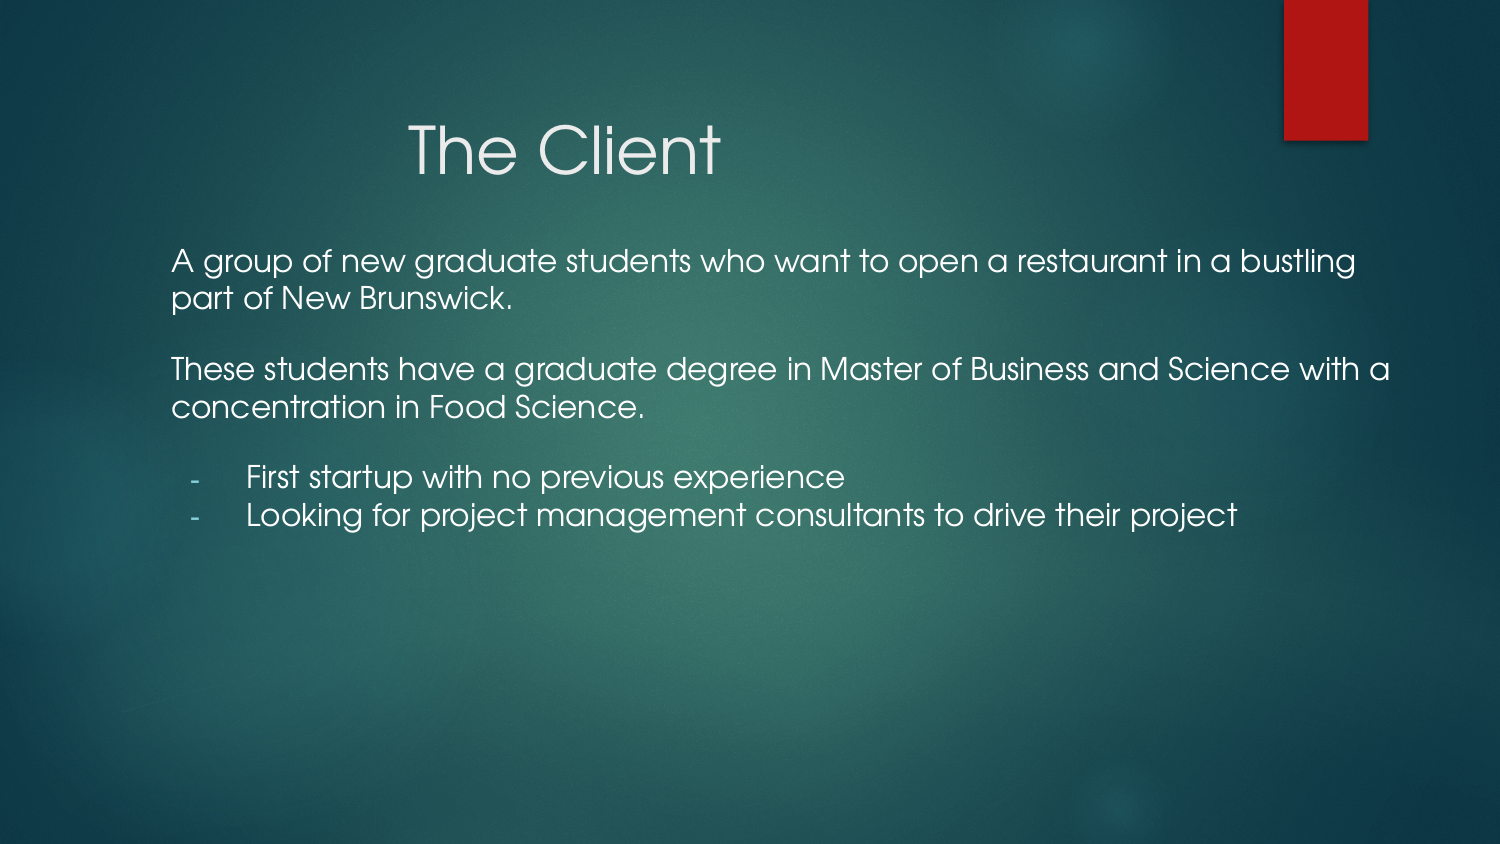

# The Client
A group of new graduate students who want to open a restaurant in a bustling part of New Brunswick.
These students have a graduate degree in Master of Business and Science with a concentration in Food Science.
First startup with no previous experience
Looking for project management consultants to drive their project